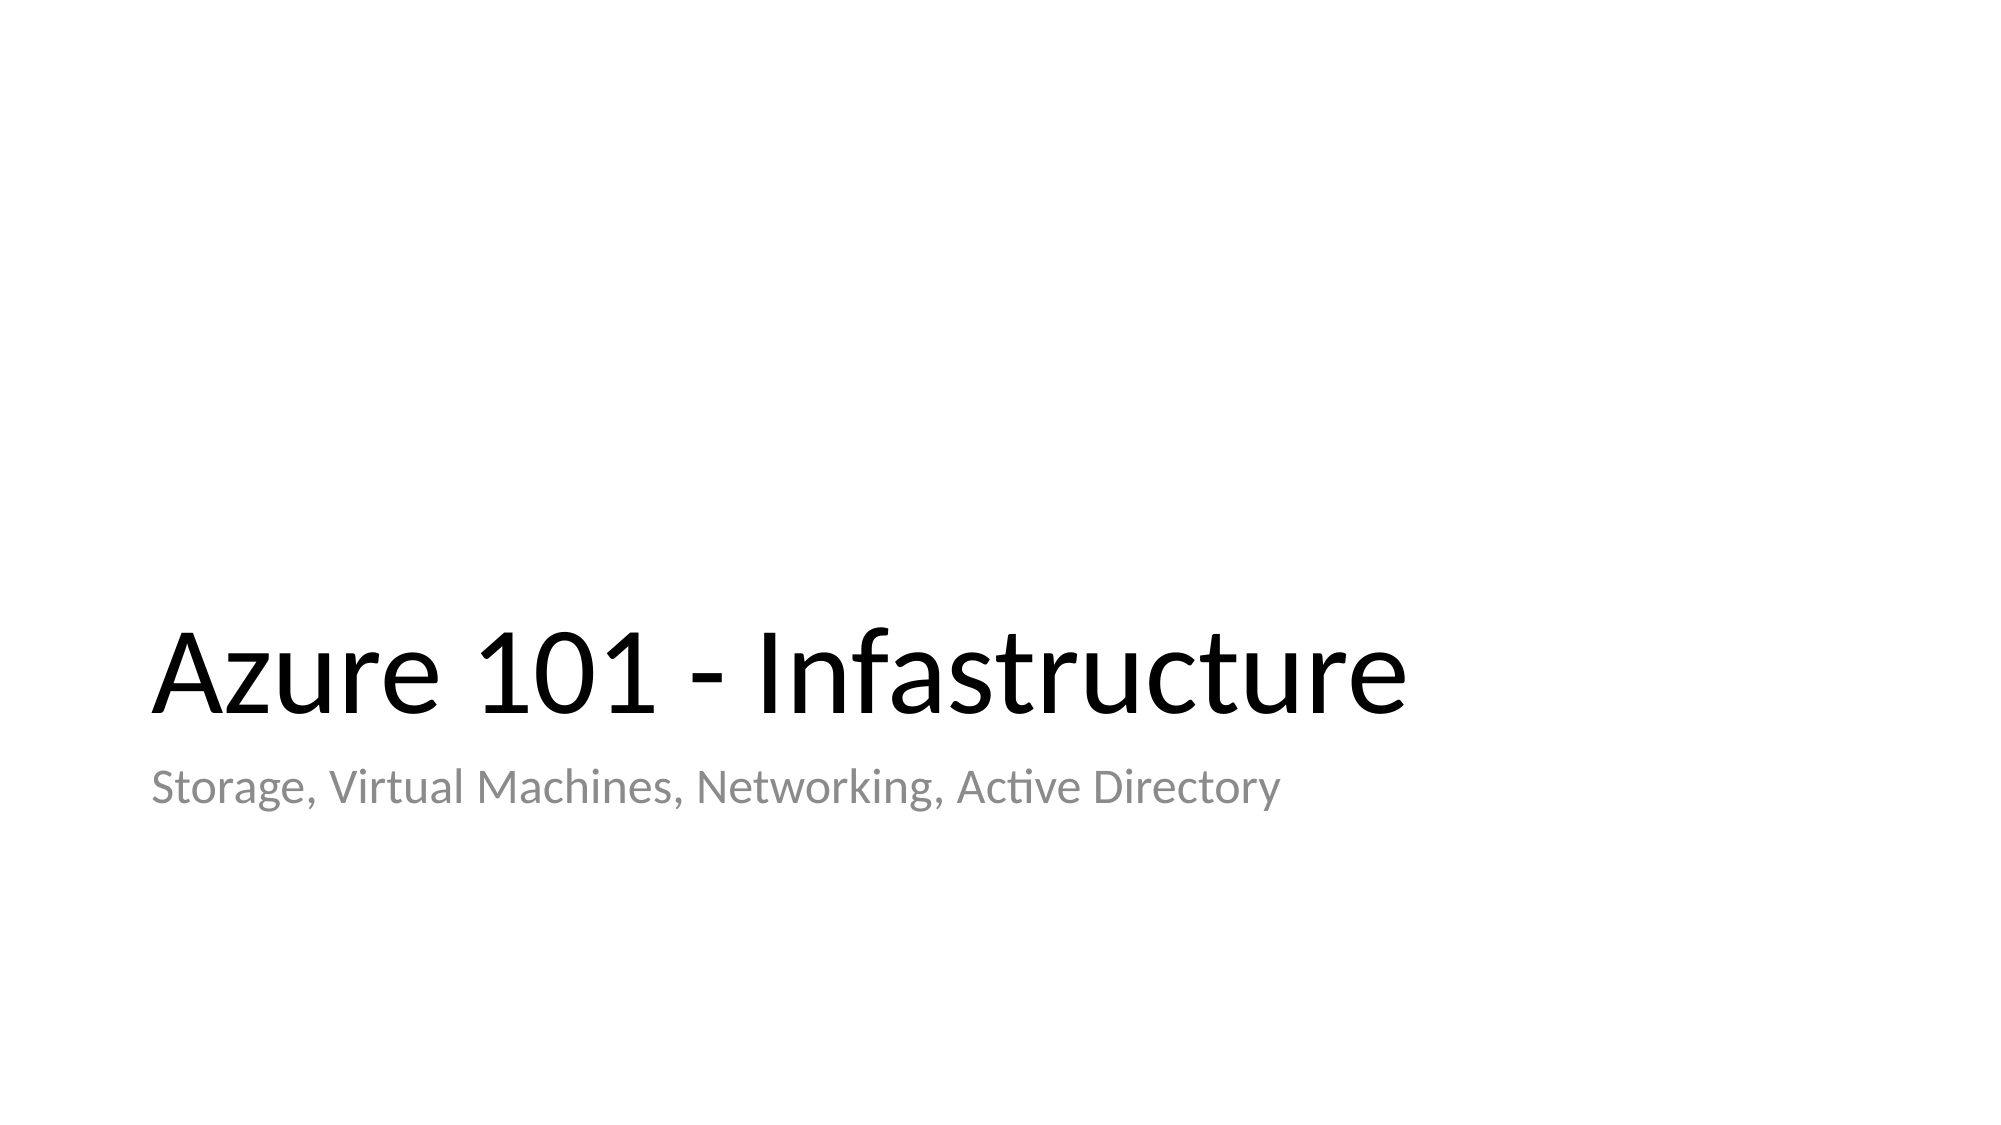

# Azure 101 - Infastructure
Storage, Virtual Machines, Networking, Active Directory